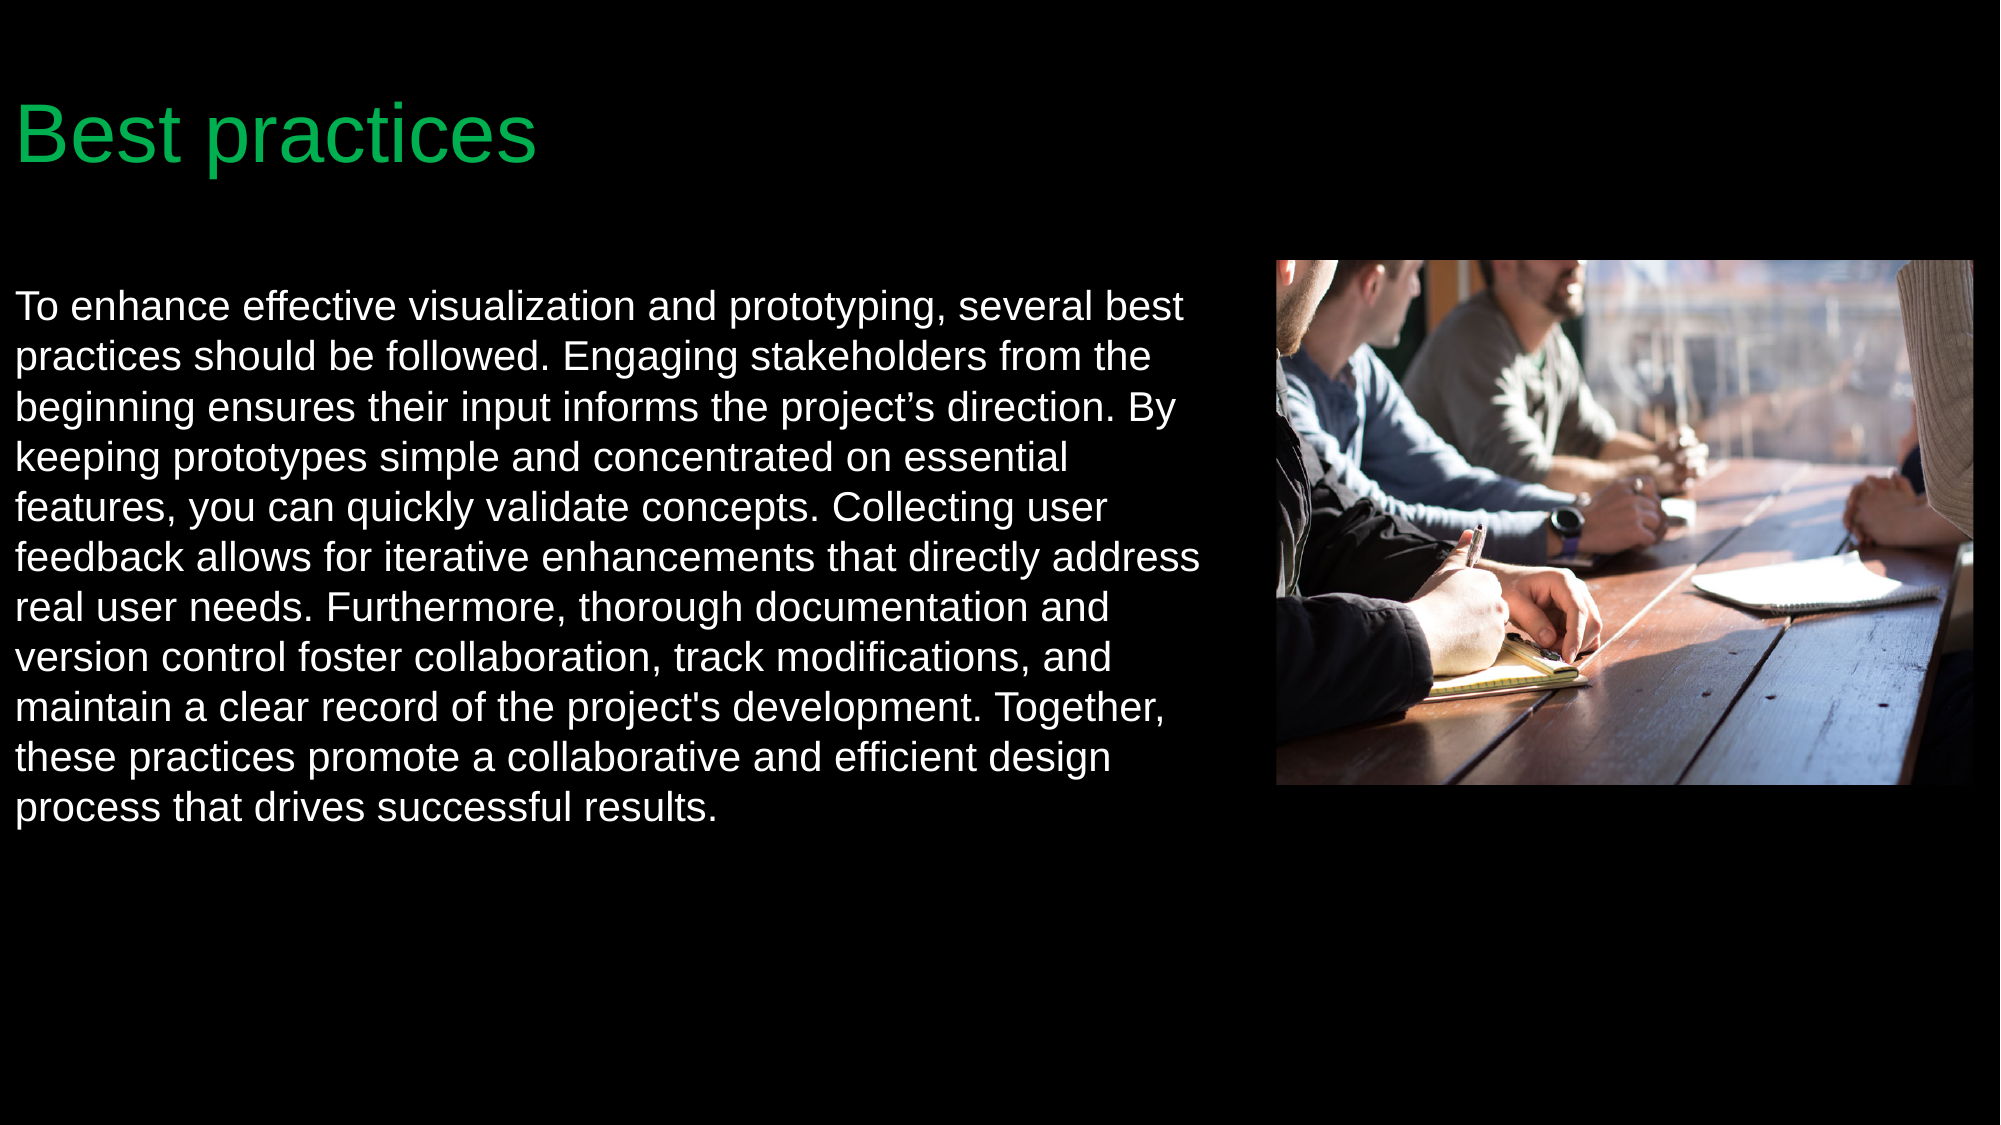

Best practices

To enhance effective visualization and prototyping, several best practices should be followed. Engaging stakeholders from the beginning ensures their input informs the project’s direction. By keeping prototypes simple and concentrated on essential features, you can quickly validate concepts. Collecting user feedback allows for iterative enhancements that directly address real user needs. Furthermore, thorough documentation and version control foster collaboration, track modifications, and maintain a clear record of the project's development. Together, these practices promote a collaborative and efficient design process that drives successful results.